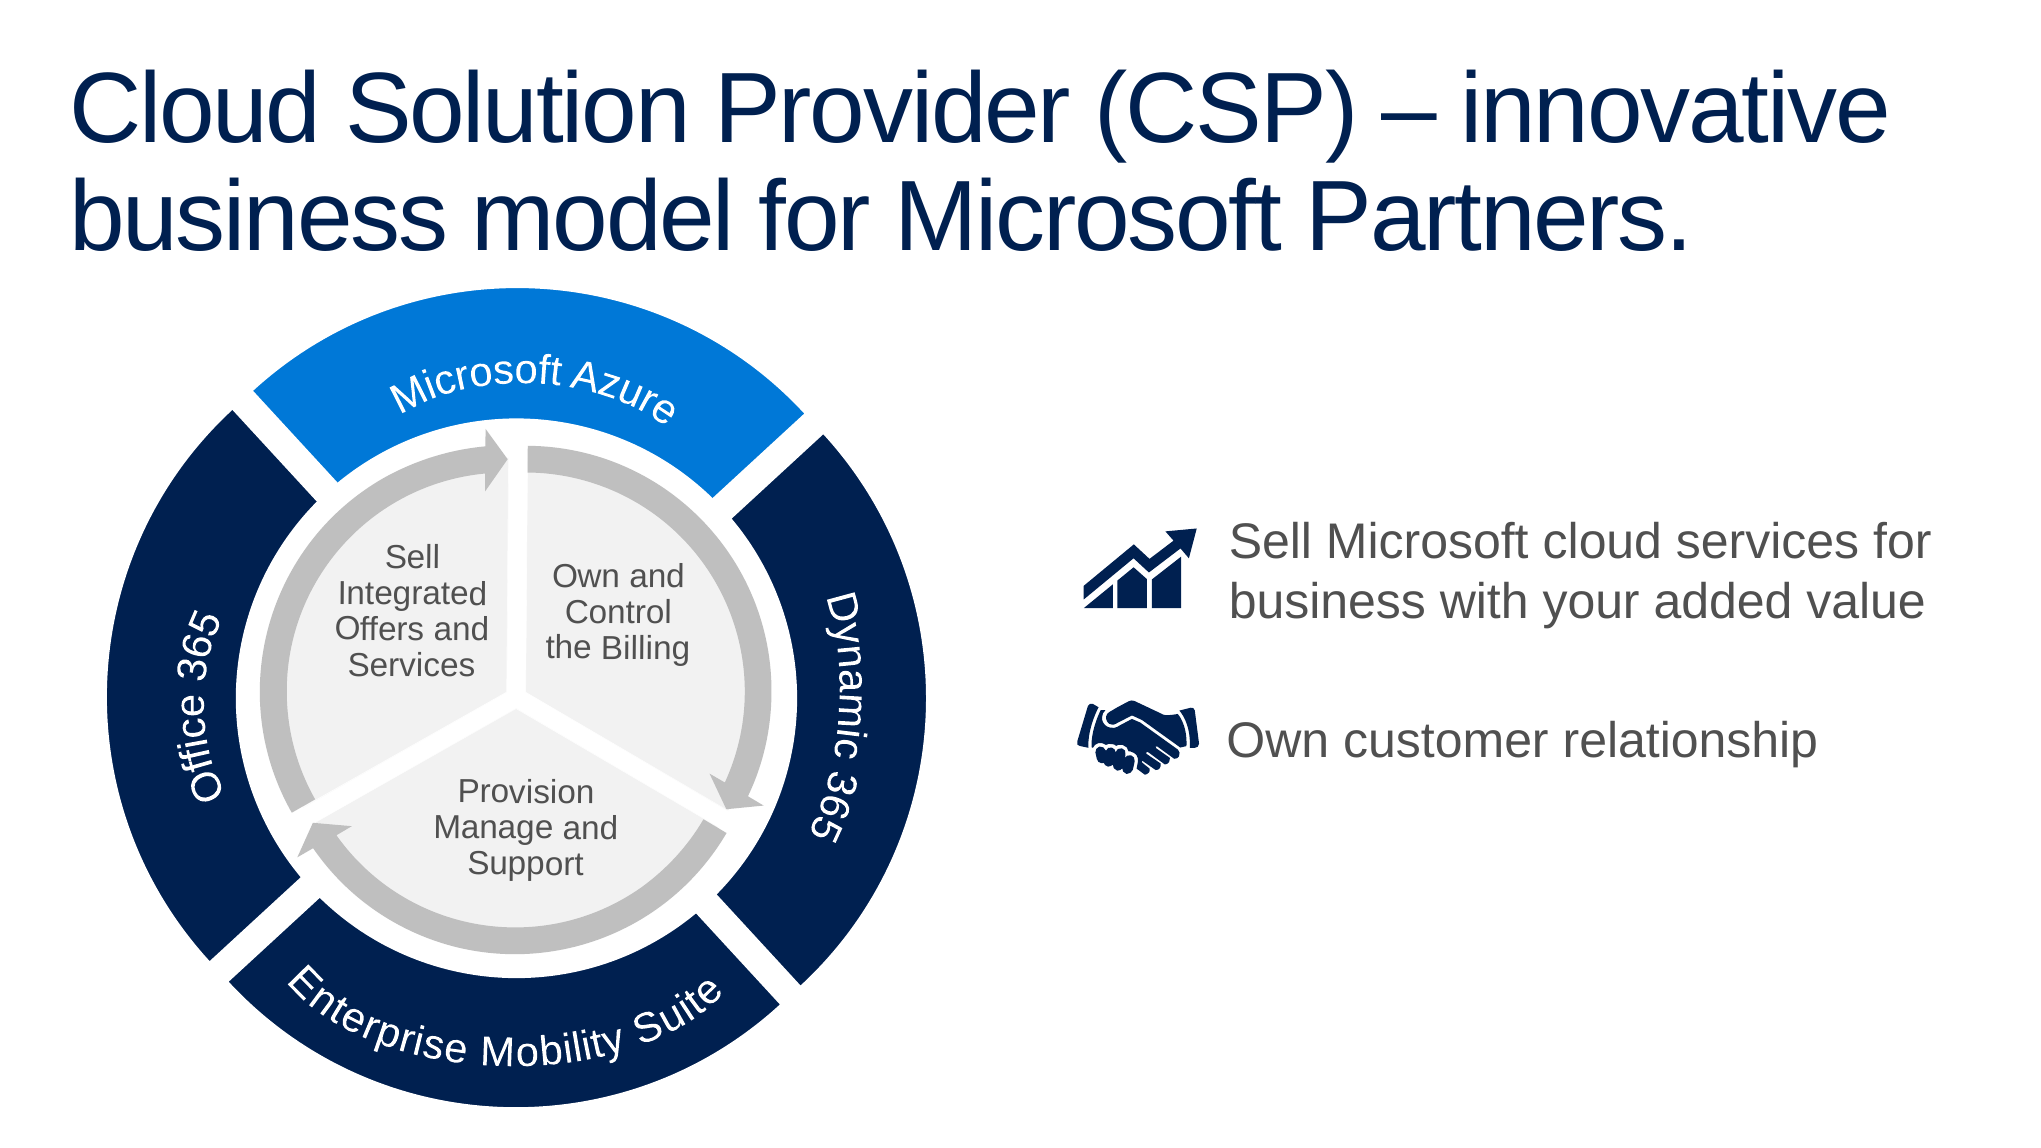

# Cloud Solution Provider (CSP) – innovative business model for Microsoft Partners.

Microsoft Azure

Sell Microsoft cloud services for business with your added value

Sell Integrated Offers and Services
Own and Control the Billing
Office 365
Dynamic 365

Own customer relationship

Provision Manage and Support
Enterprise Mobility Suite